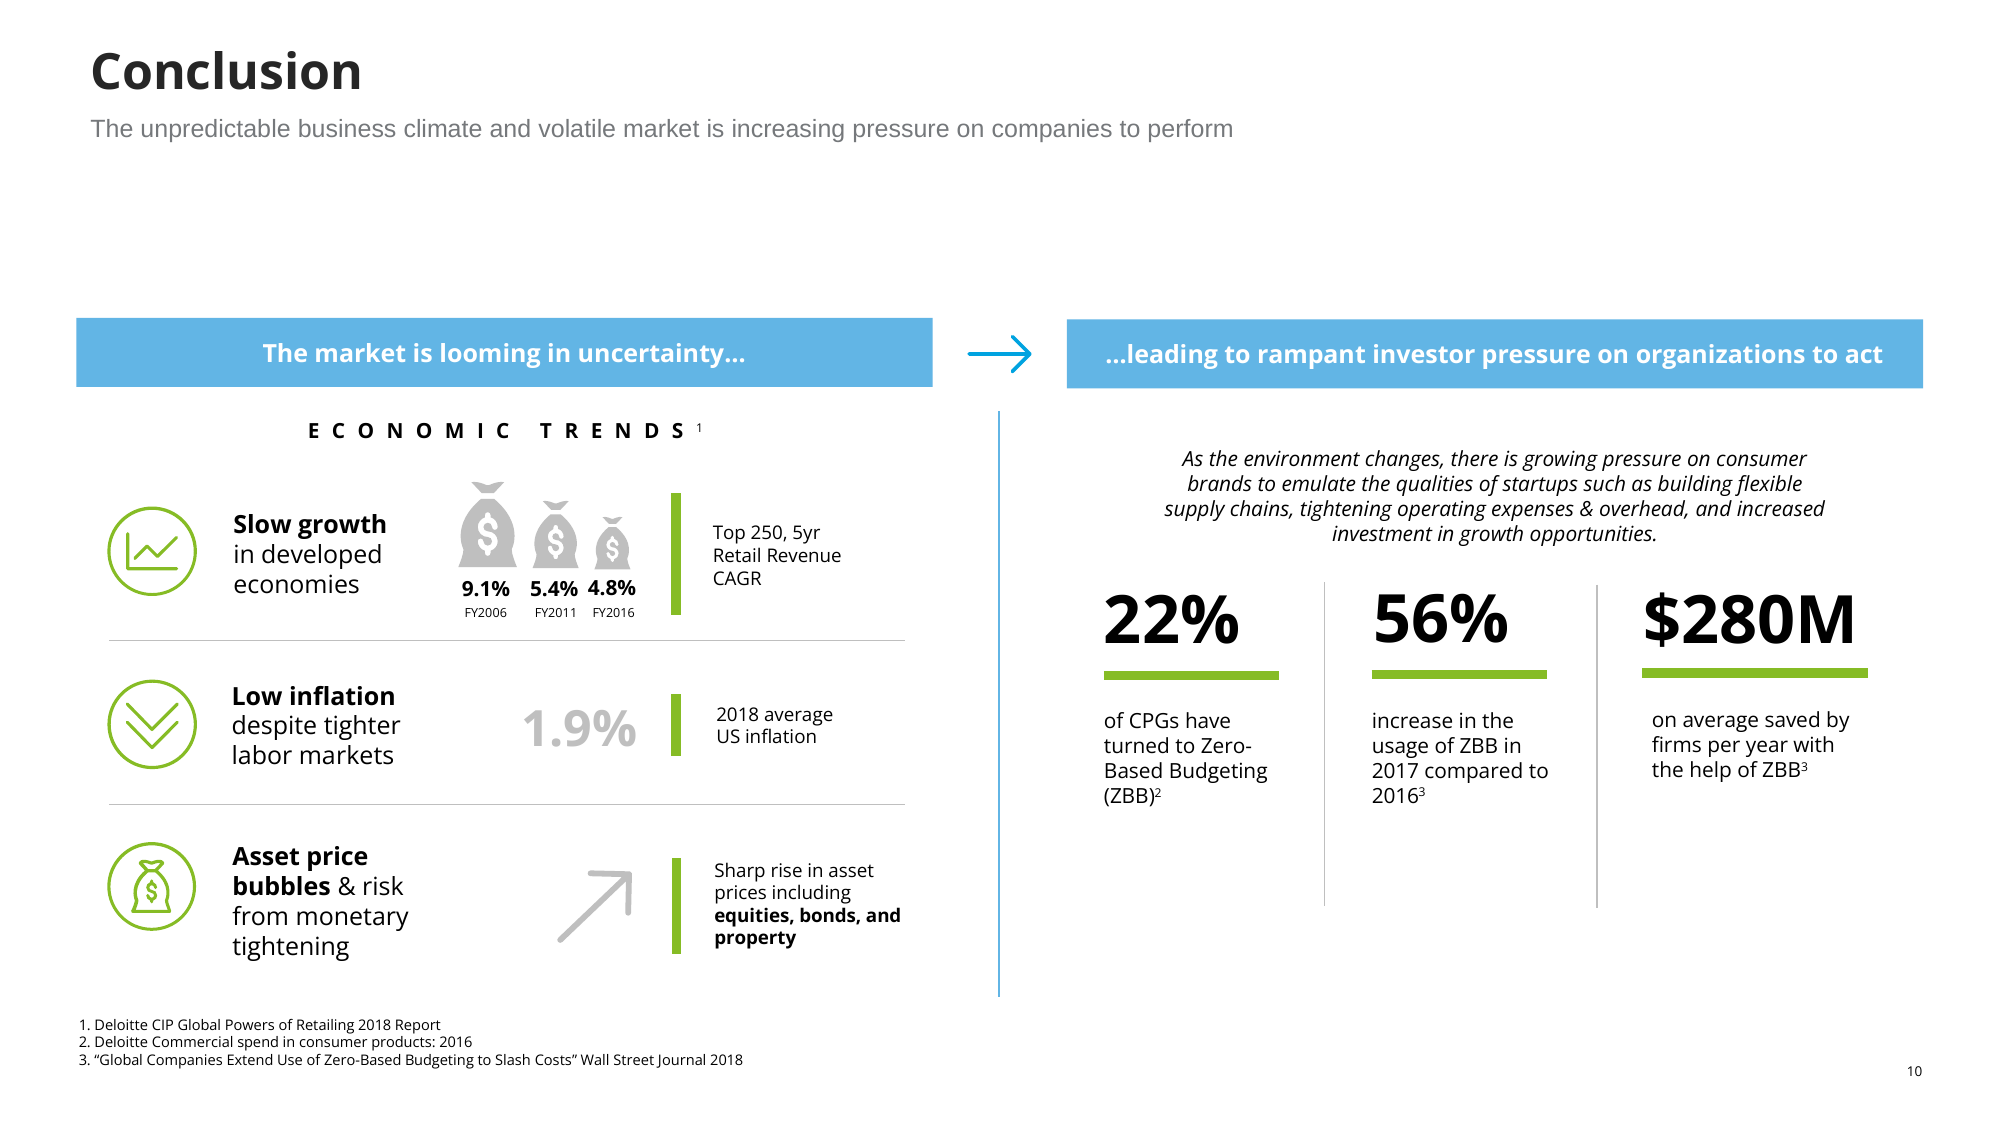

# Conclusion
The unpredictable business climate and volatile market is increasing pressure on companies to perform
The market is looming in uncertainty…
…leading to rampant investor pressure on organizations to act

ECONOMIC TRENDS1
As the environment changes, there is growing pressure on consumer brands to emulate the qualities of startups such as building flexible supply chains, tightening operating expenses & overhead, and increased investment in growth opportunities.

4.8%
5.4%
9.1%
FY2016
FY2011
FY2006

Slow growth
in developed economies
Top 250, 5yr
Retail Revenue
CAGR
56%
$280M
22%

Low inflation despite tighter
labor markets
1.9%
2018 average
US inflation
on average saved by firms per year with the help of ZBB3
increase in the usage of ZBB in 2017 compared to 20163
of CPGs have turned to Zero-Based Budgeting (ZBB)2
Asset price bubbles & risk from monetary tightening

Sharp rise in asset
prices including equities, bonds, and property
1. Deloitte CIP Global Powers of Retailing 2018 Report
2. Deloitte Commercial spend in consumer products: 2016
3. “Global Companies Extend Use of Zero-Based Budgeting to Slash Costs” Wall Street Journal 2018